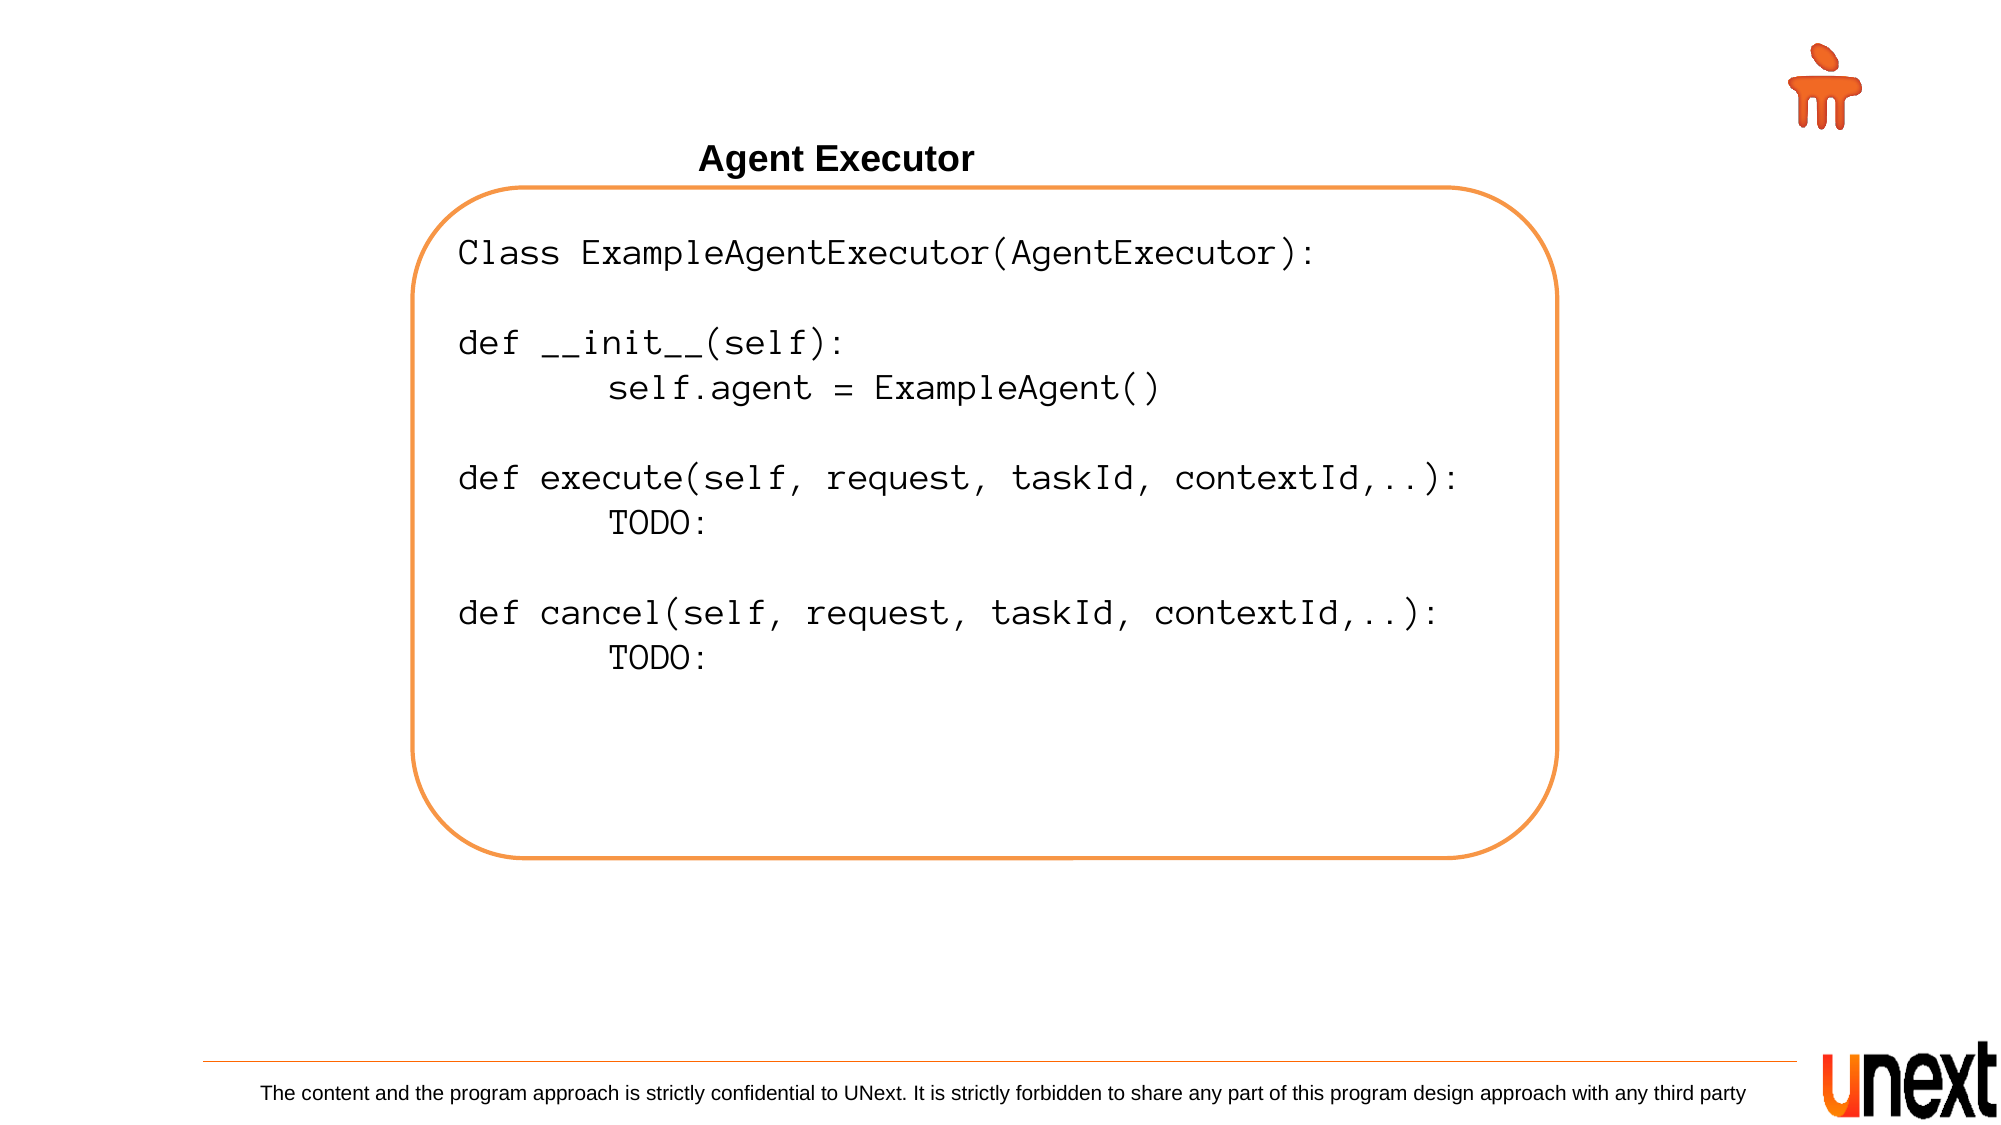

Agent Executor
Class ExampleAgentExecutor(AgentExecutor):

def __init__(self):
	self.agent = ExampleAgent()

def execute(self, request, taskId, contextId,..):
	TODO:

def cancel(self, request, taskId, contextId,..):
	TODO: